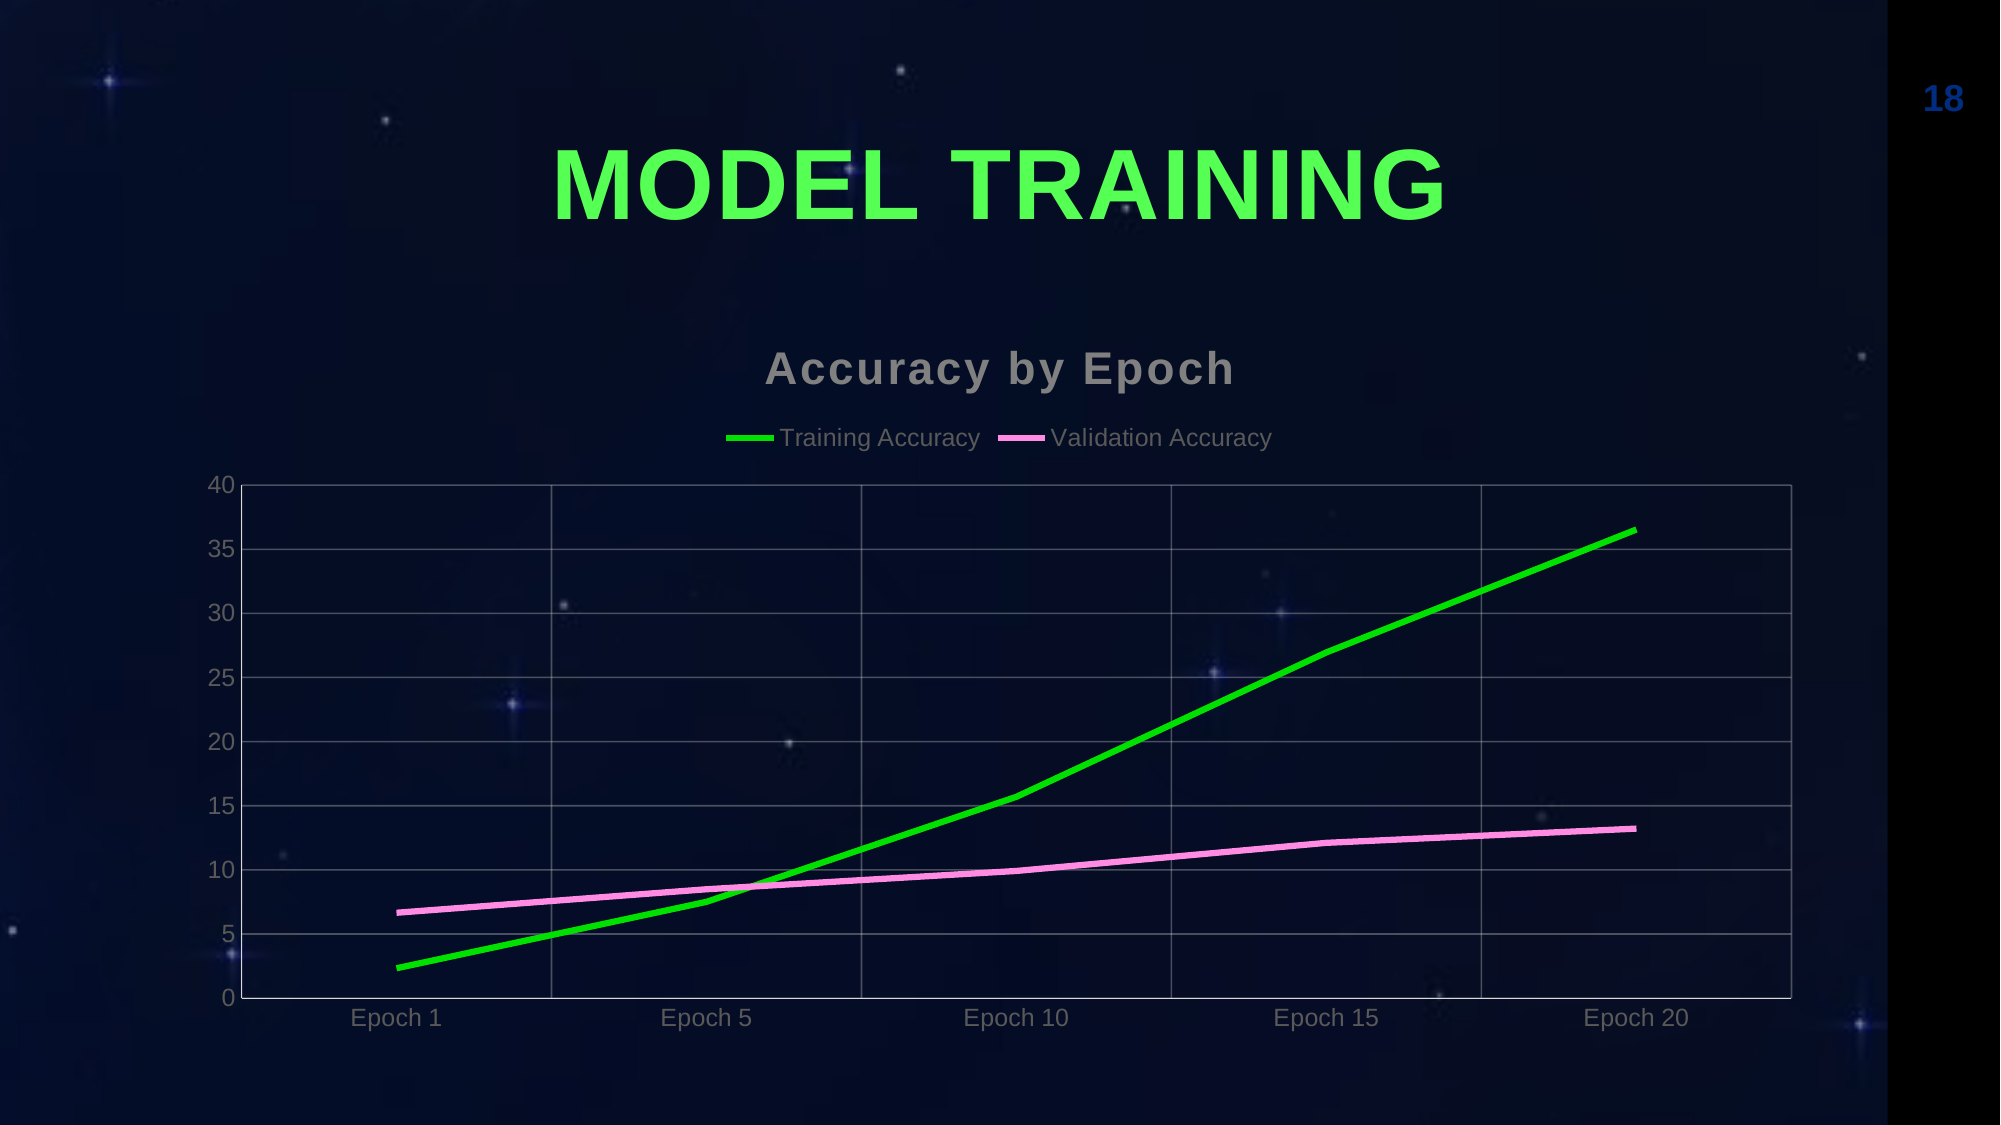

18
# Model training

### Chart: Accuracy by Epoch

| Category | Training Accuracy | Validation Accuracy | Series 3 |
|---|---|---|---|
| Epoch 1 | 2.33 | 6.66 | None |
| Epoch 5 | 7.51 | 8.49 | None |
| Epoch 10 | 15.7 | 9.92 | None |
| Epoch 15 | 26.96 | 12.11 | None |
| Epoch 20 | 36.54 | 13.22 | None |